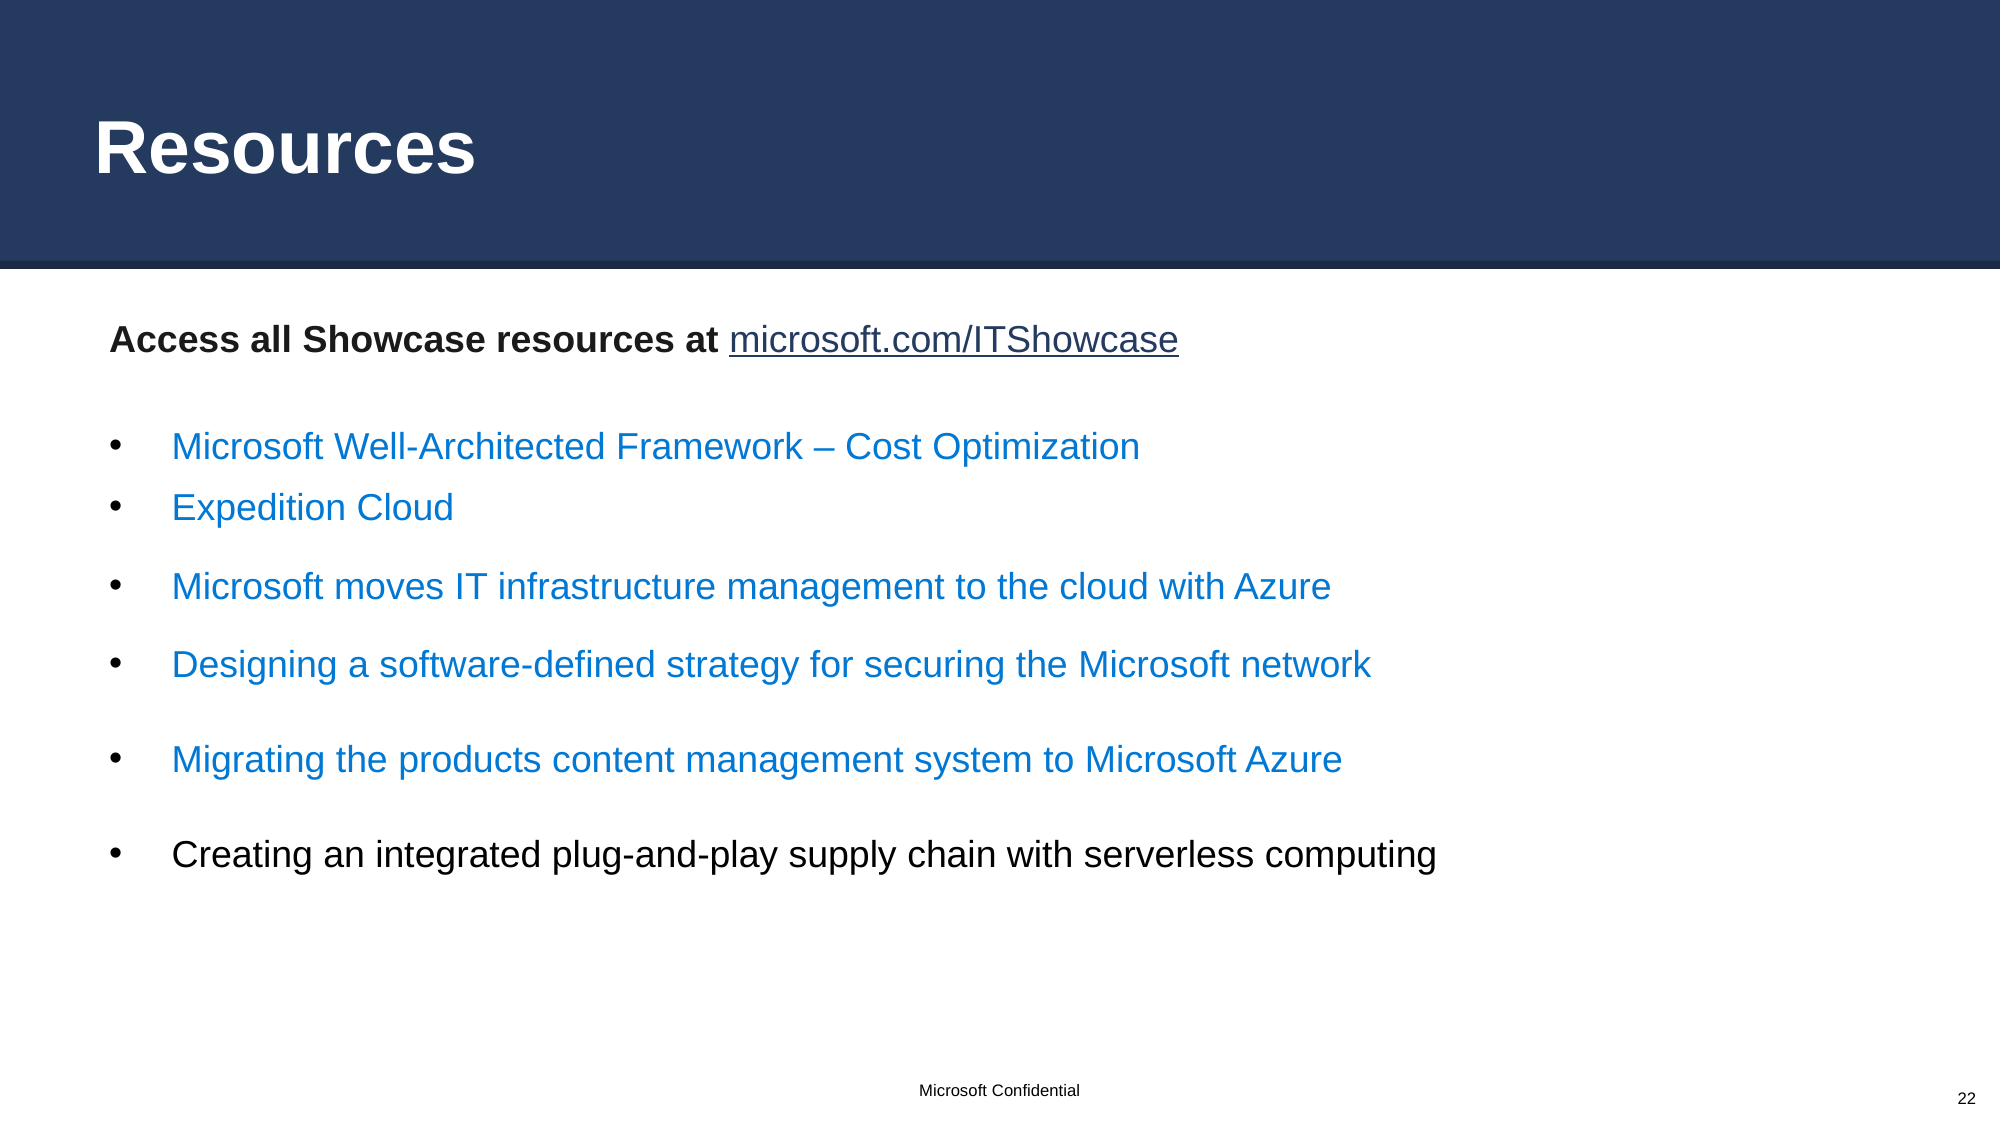

# Resources
Access all Showcase resources at microsoft.com/ITShowcase
Microsoft Well-Architected Framework – Cost Optimization
Expedition Cloud
Microsoft moves IT infrastructure management to the cloud with Azure
Designing a software-defined strategy for securing the Microsoft network
Migrating the products content management system to Microsoft Azure
Creating an integrated plug-and-play supply chain with serverless computing
Microsoft Confidential
22